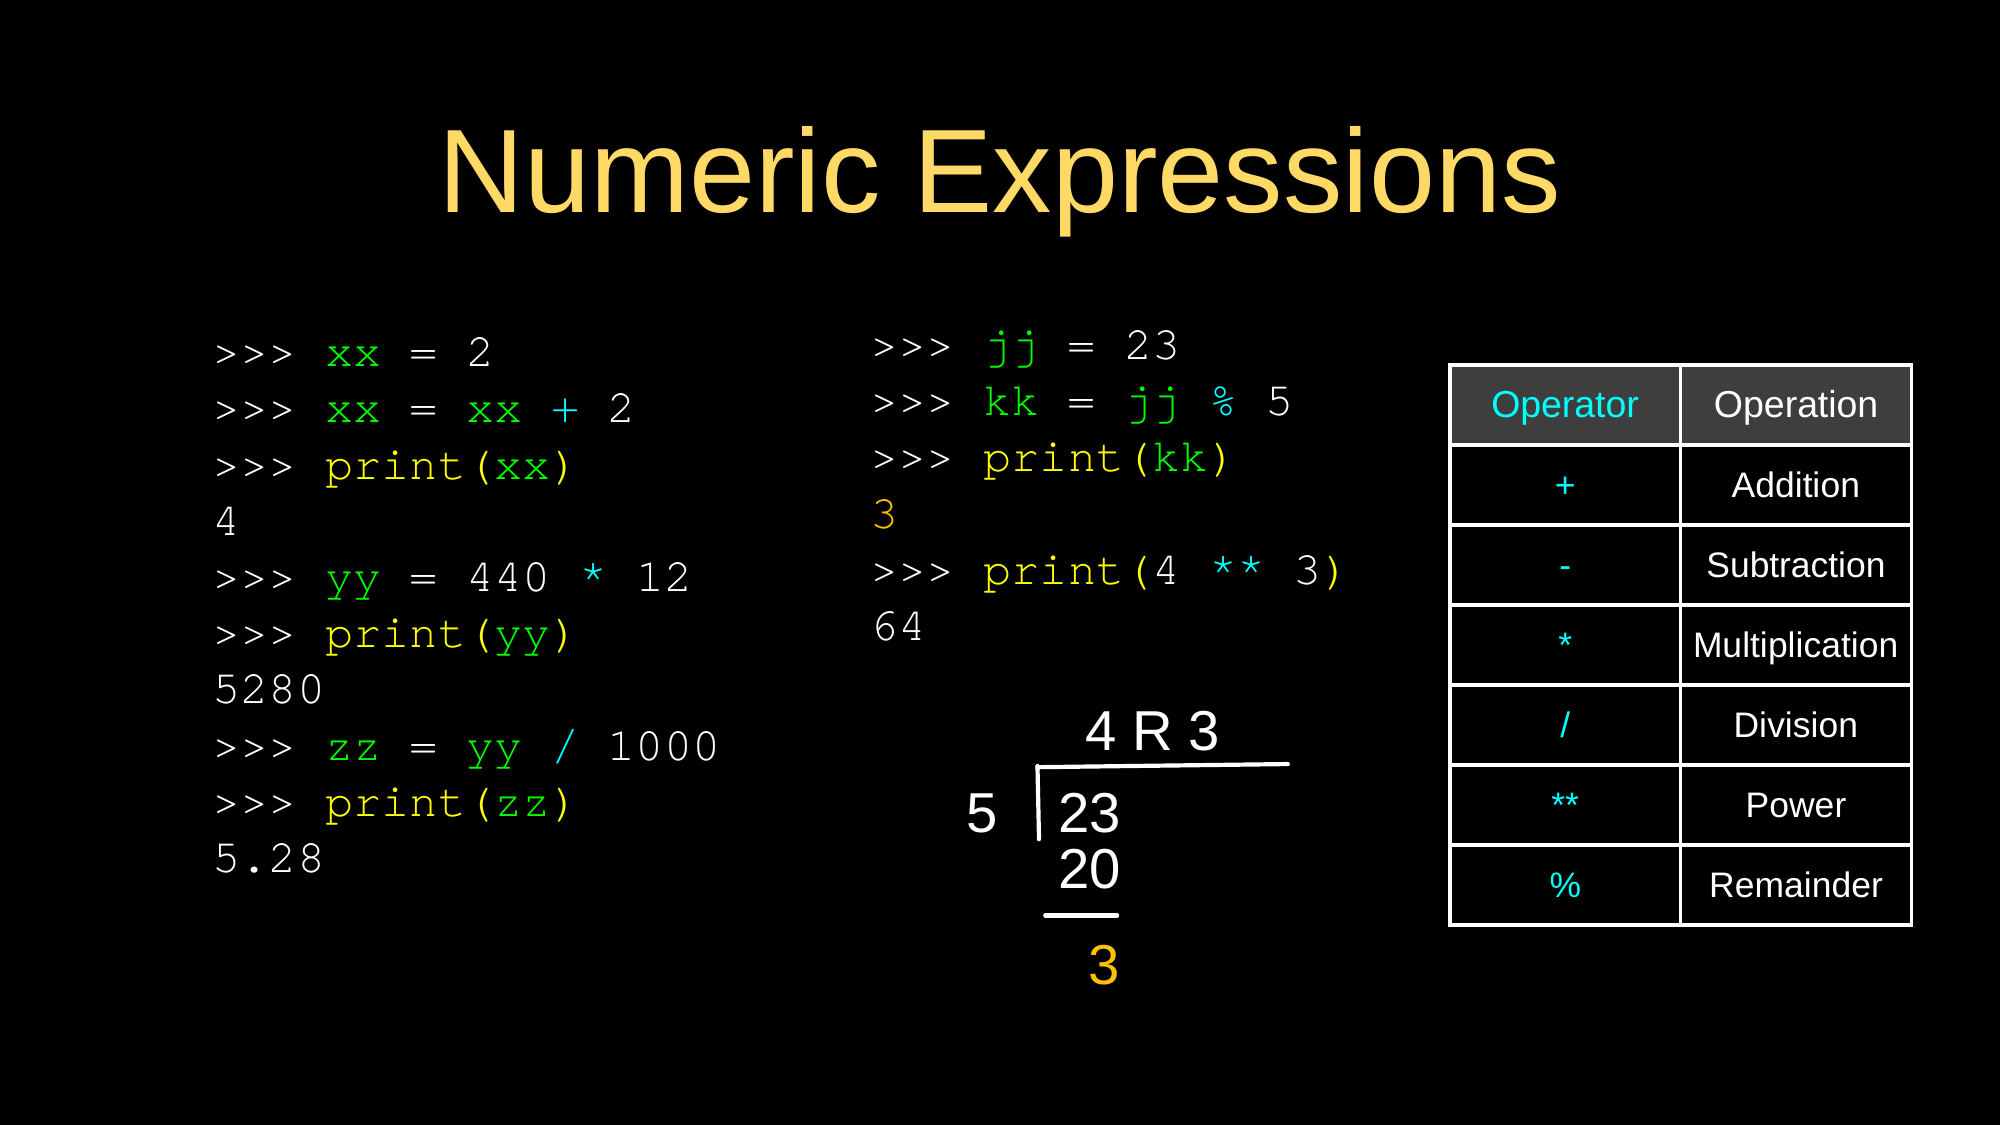

# Numeric Expressions
>>> xx = 2
>>> xx = xx + 2
>>> print(xx)
4
>>> yy = 440 * 12
>>> print(yy)
5280
>>> zz = yy / 1000
>>> print(zz)
5.28
>>> jj = 23
>>> kk = jj % 5
>>> print(kk)
3
>>> print(4 ** 3)
64
| Operator | Operation |
| --- | --- |
| + | Addition |
| - | Subtraction |
| \* | Multiplication |
| / | Division |
| \*\* | Power |
| % | Remainder |
4 R 3
5
23
20
3